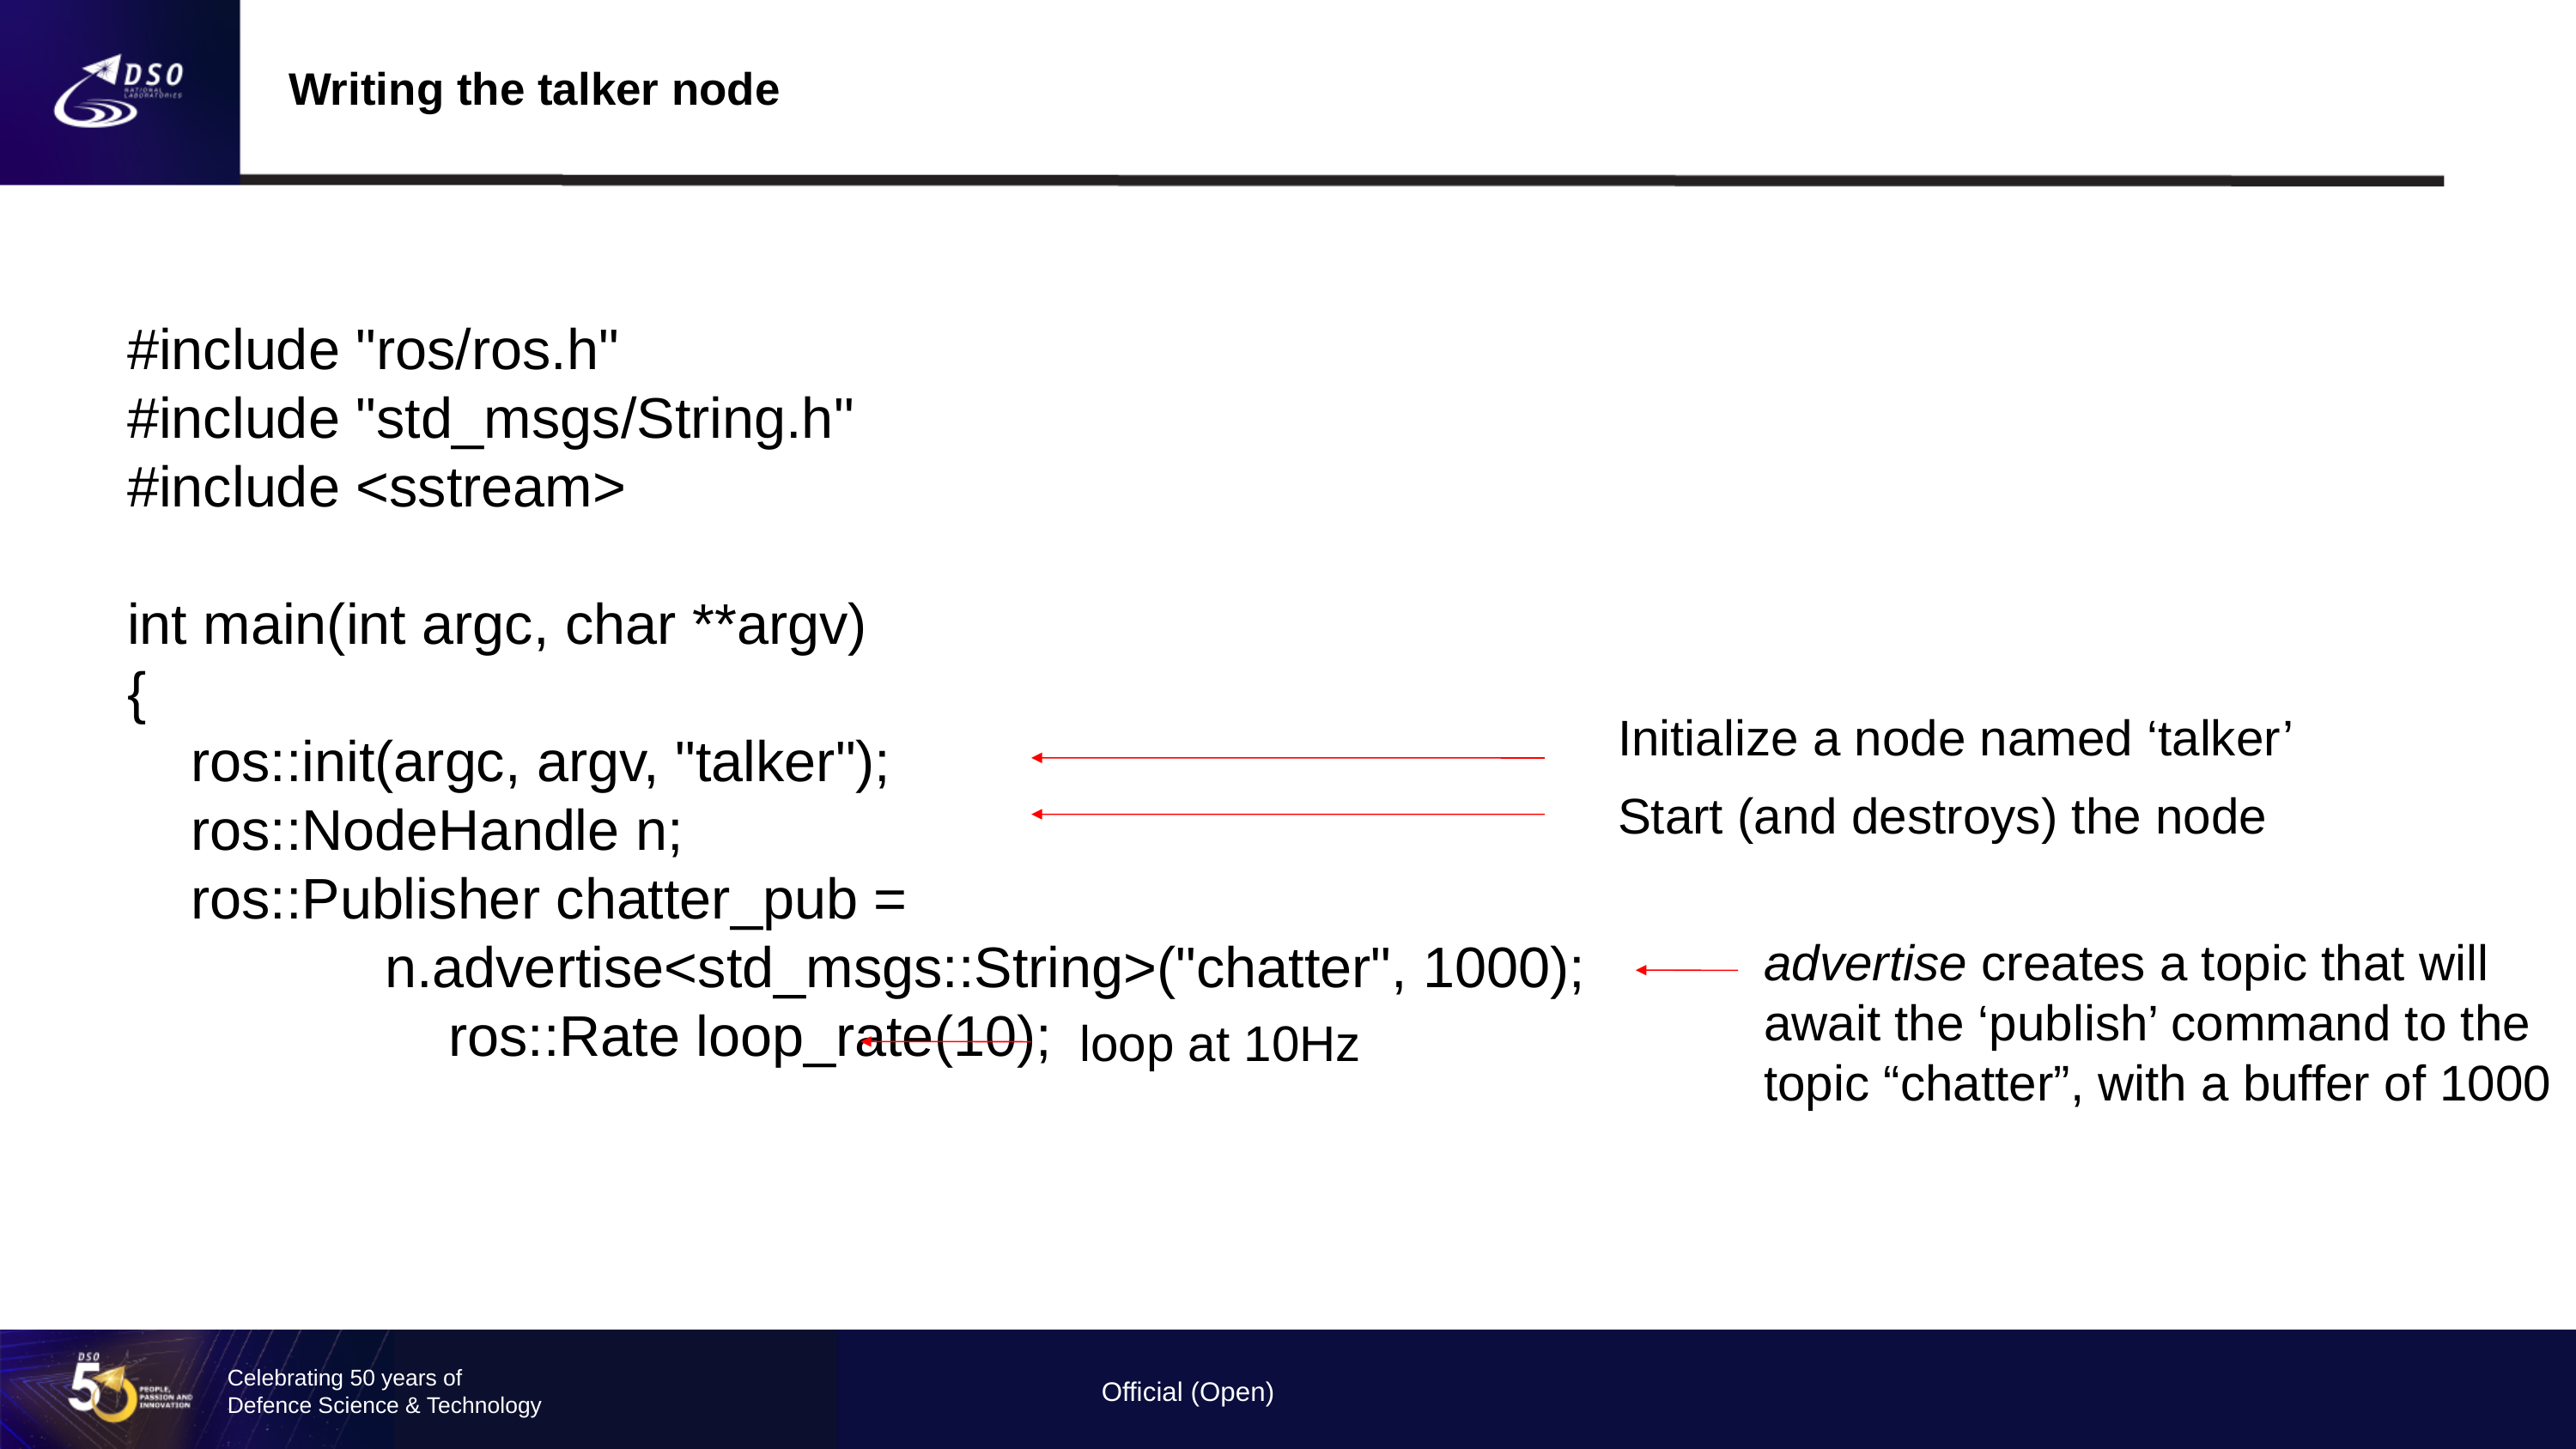

Writing the talker node
#include "ros/ros.h"
#include "std_msgs/String.h"
#include <sstream>

int main(int argc, char **argv)
{
    ros::init(argc, argv, "talker");
    ros::NodeHandle n;
    ros::Publisher chatter_pub =
n.advertise<std_msgs::String>("chatter", 1000);
    ros::Rate loop_rate(10);

Initialize a node named ‘talker’

Start (and destroys) the node

advertise creates a topic that will await the ‘publish’ command to the topic “chatter”, with a buffer of 1000

loop at 10Hz